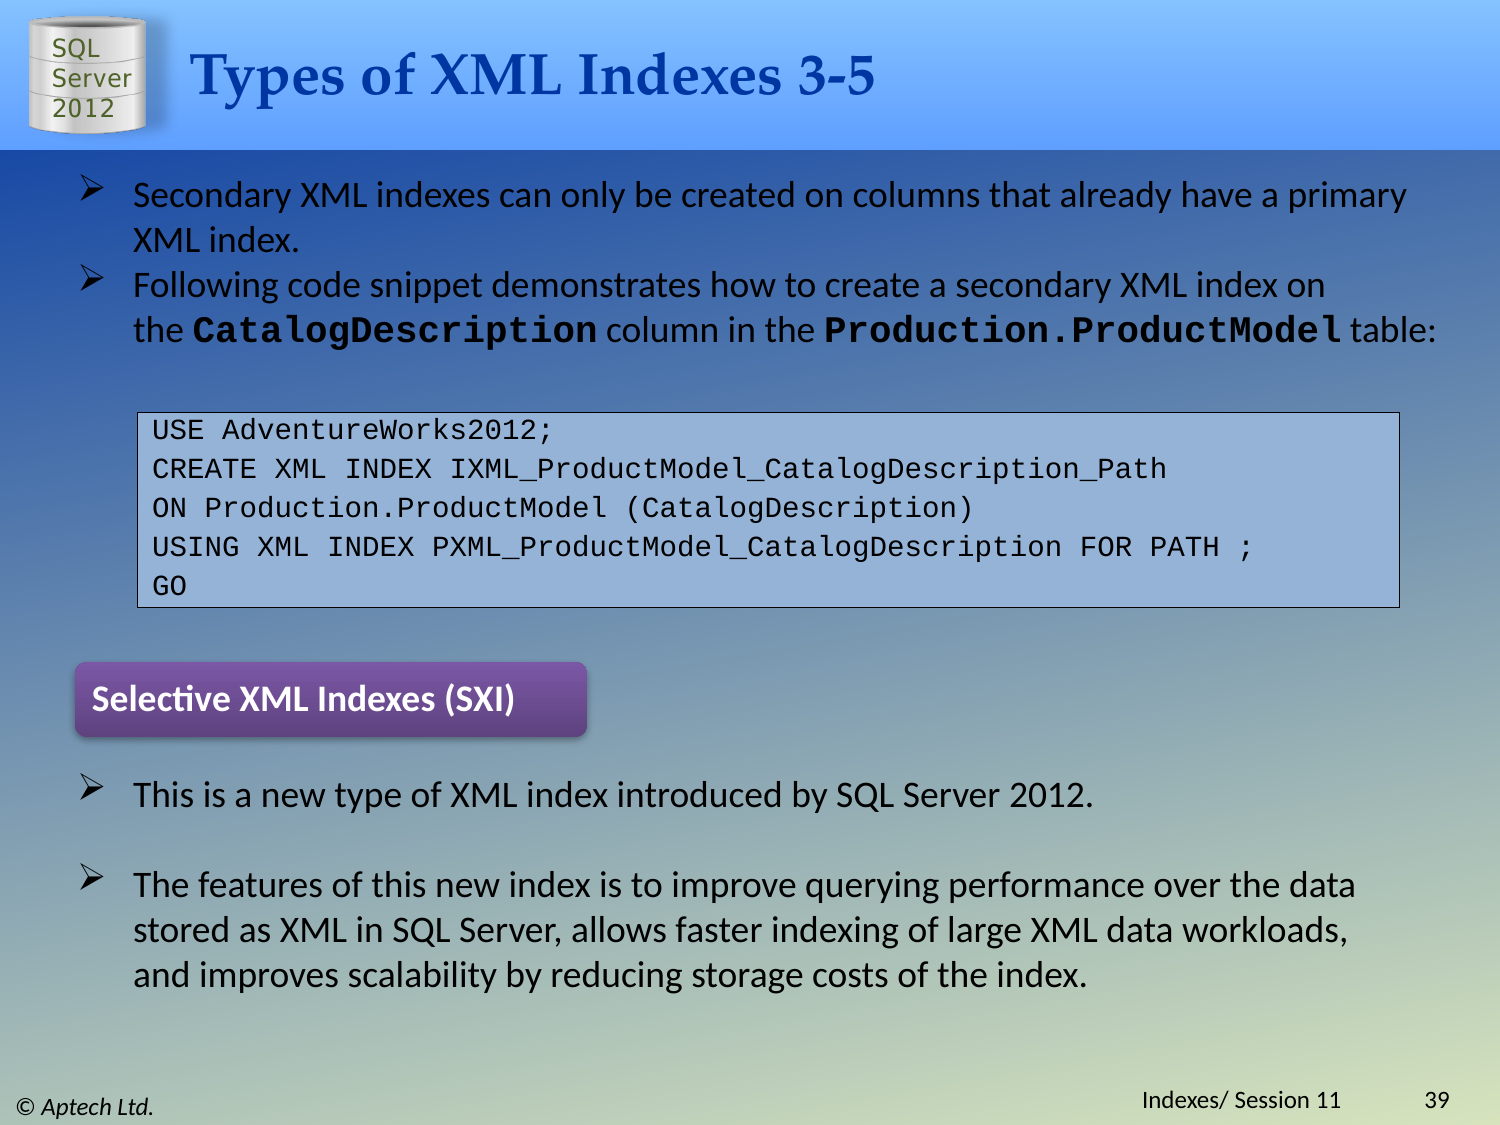

# Types of XML Indexes 3-5
Secondary XML indexes can only be created on columns that already have a primary XML index.
Following code snippet demonstrates how to create a secondary XML index on the CatalogDescription column in the Production.ProductModel table:
USE AdventureWorks2012;
CREATE XML INDEX IXML_ProductModel_CatalogDescription_Path
ON Production.ProductModel (CatalogDescription)
USING XML INDEX PXML_ProductModel_CatalogDescription FOR PATH ;
GO

Selective XML Indexes (SXI)
This is a new type of XML index introduced by SQL Server 2012.

The features of this new index is to improve querying performance over the data stored as XML in SQL Server, allows faster indexing of large XML data workloads, and improves scalability by reducing storage costs of the index.
Indexes/ Session 11
39